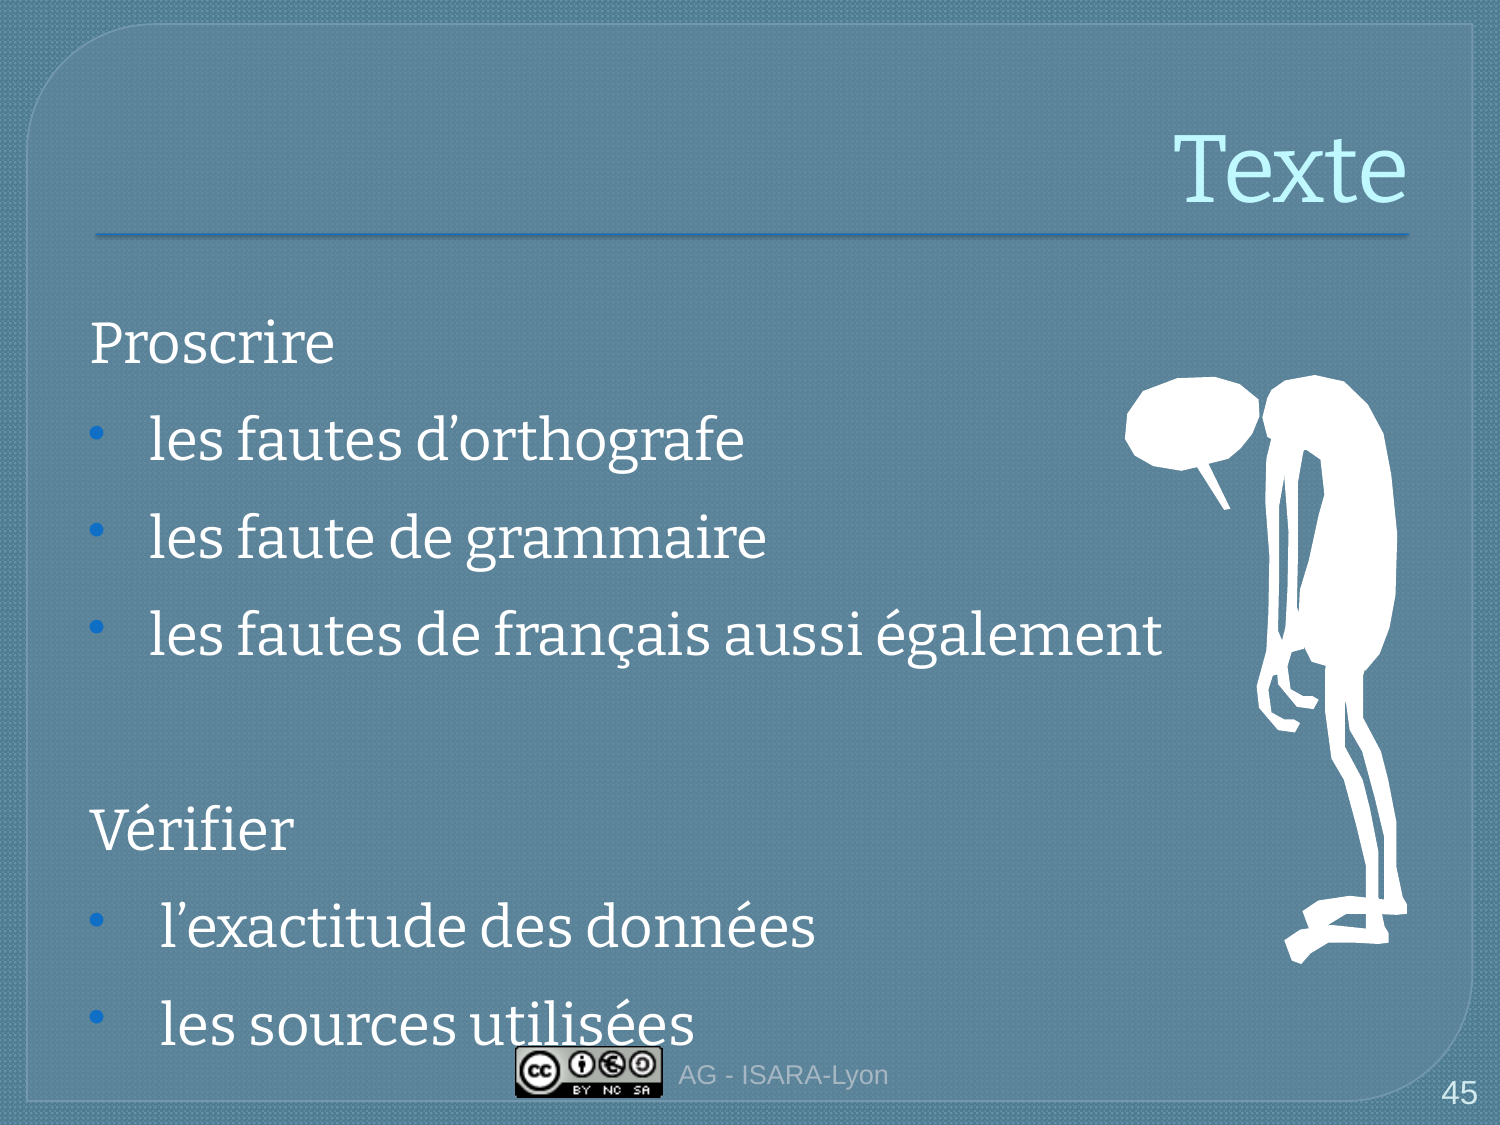

# Texte
Proscrire
 les fautes d’orthografe
 les faute de grammaire
 les fautes de français aussi également

Vérifier
  l’exactitude des données
  les sources utilisées

AG - ISARA-Lyon
45